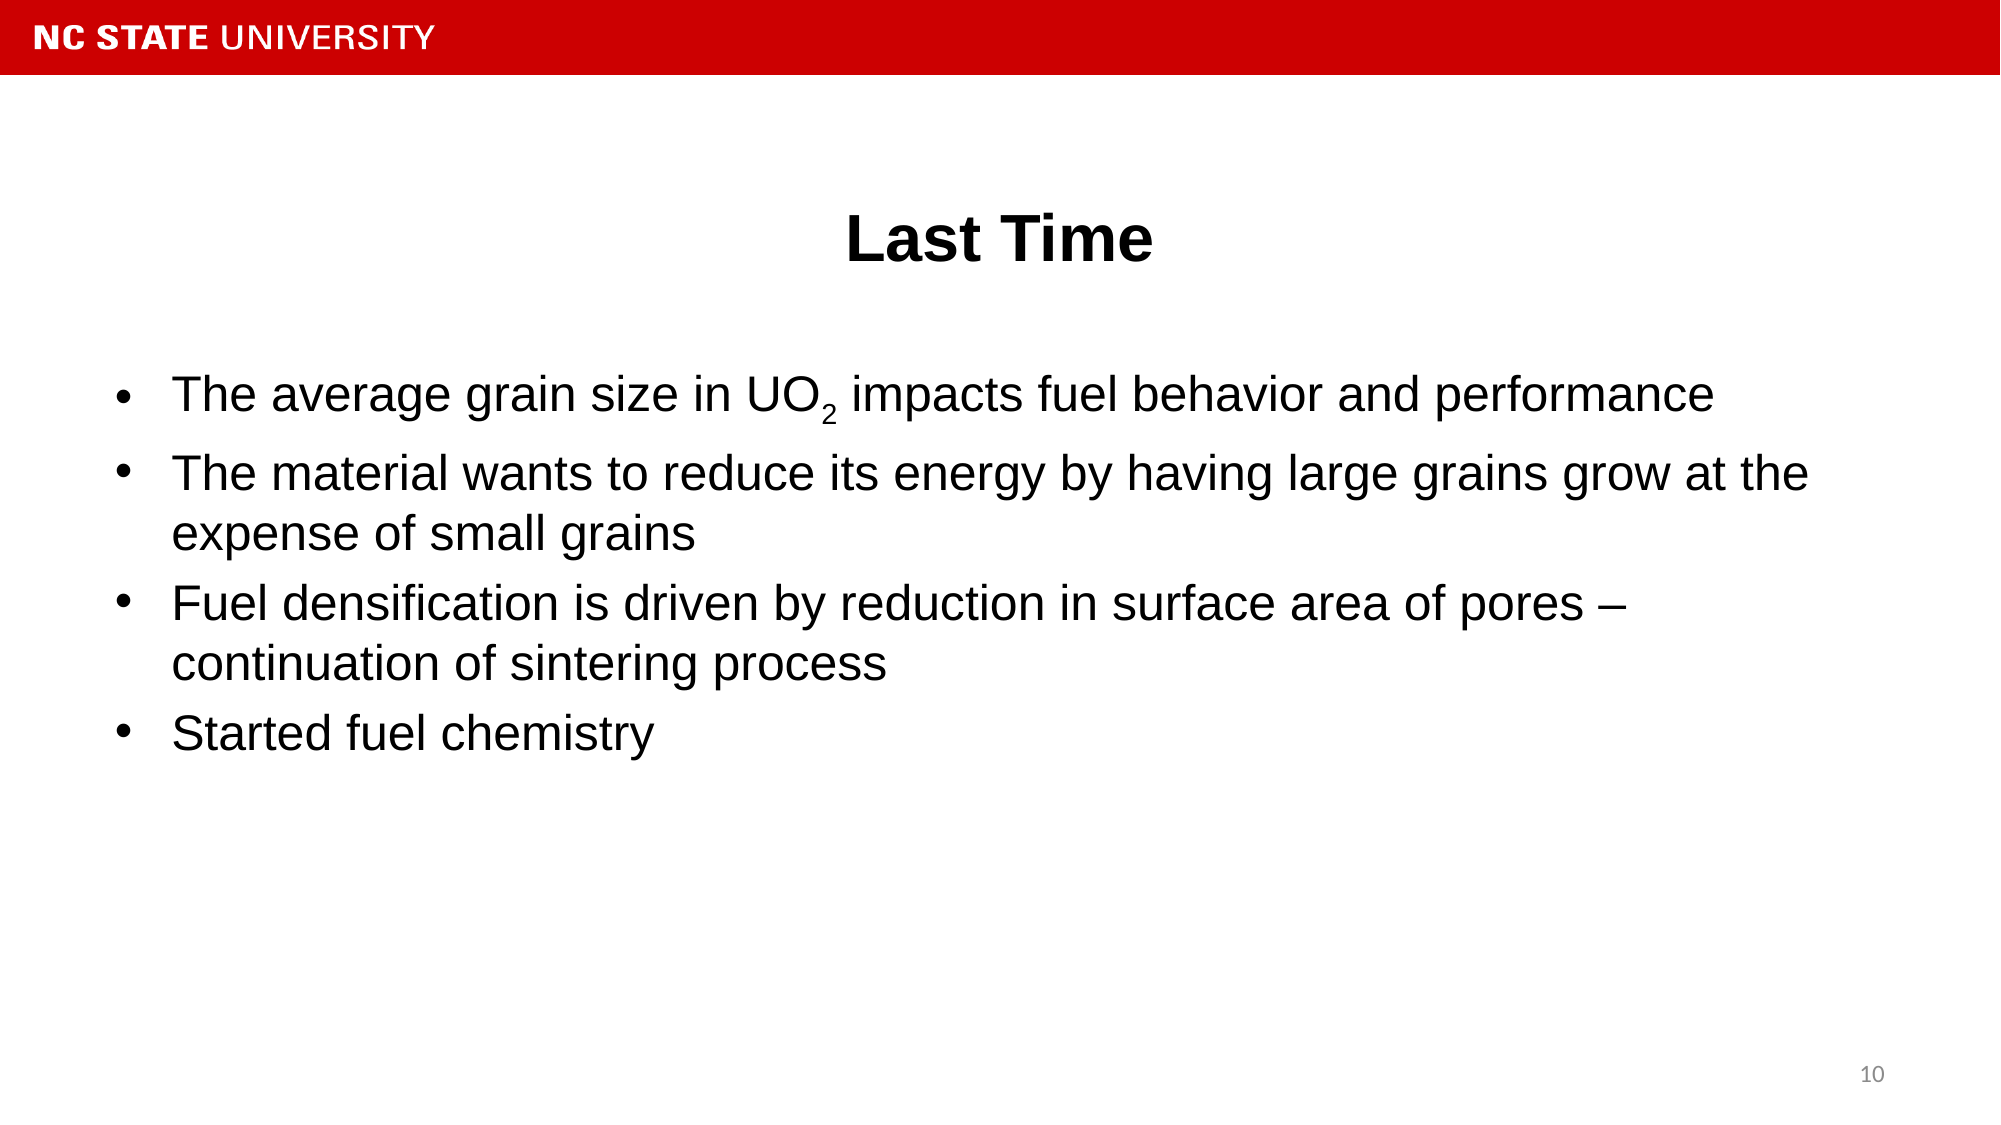

# Last Time
The average grain size in UO2 impacts fuel behavior and performance
The material wants to reduce its energy by having large grains grow at the expense of small grains
Fuel densification is driven by reduction in surface area of pores – continuation of sintering process
Started fuel chemistry
10